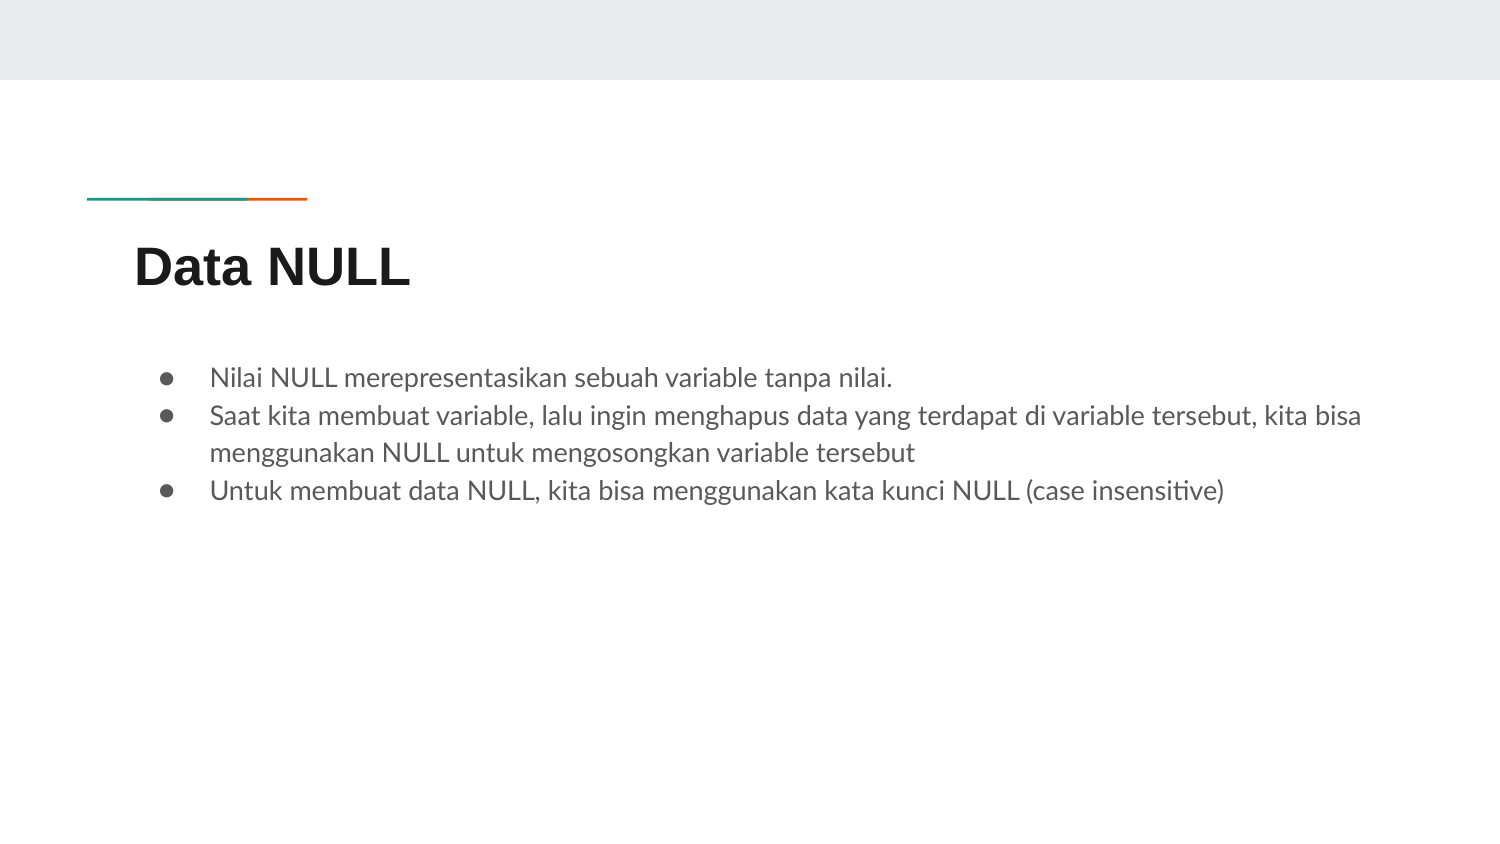

# Data NULL
Nilai NULL merepresentasikan sebuah variable tanpa nilai.
Saat kita membuat variable, lalu ingin menghapus data yang terdapat di variable tersebut, kita bisa menggunakan NULL untuk mengosongkan variable tersebut
Untuk membuat data NULL, kita bisa menggunakan kata kunci NULL (case insensitive)